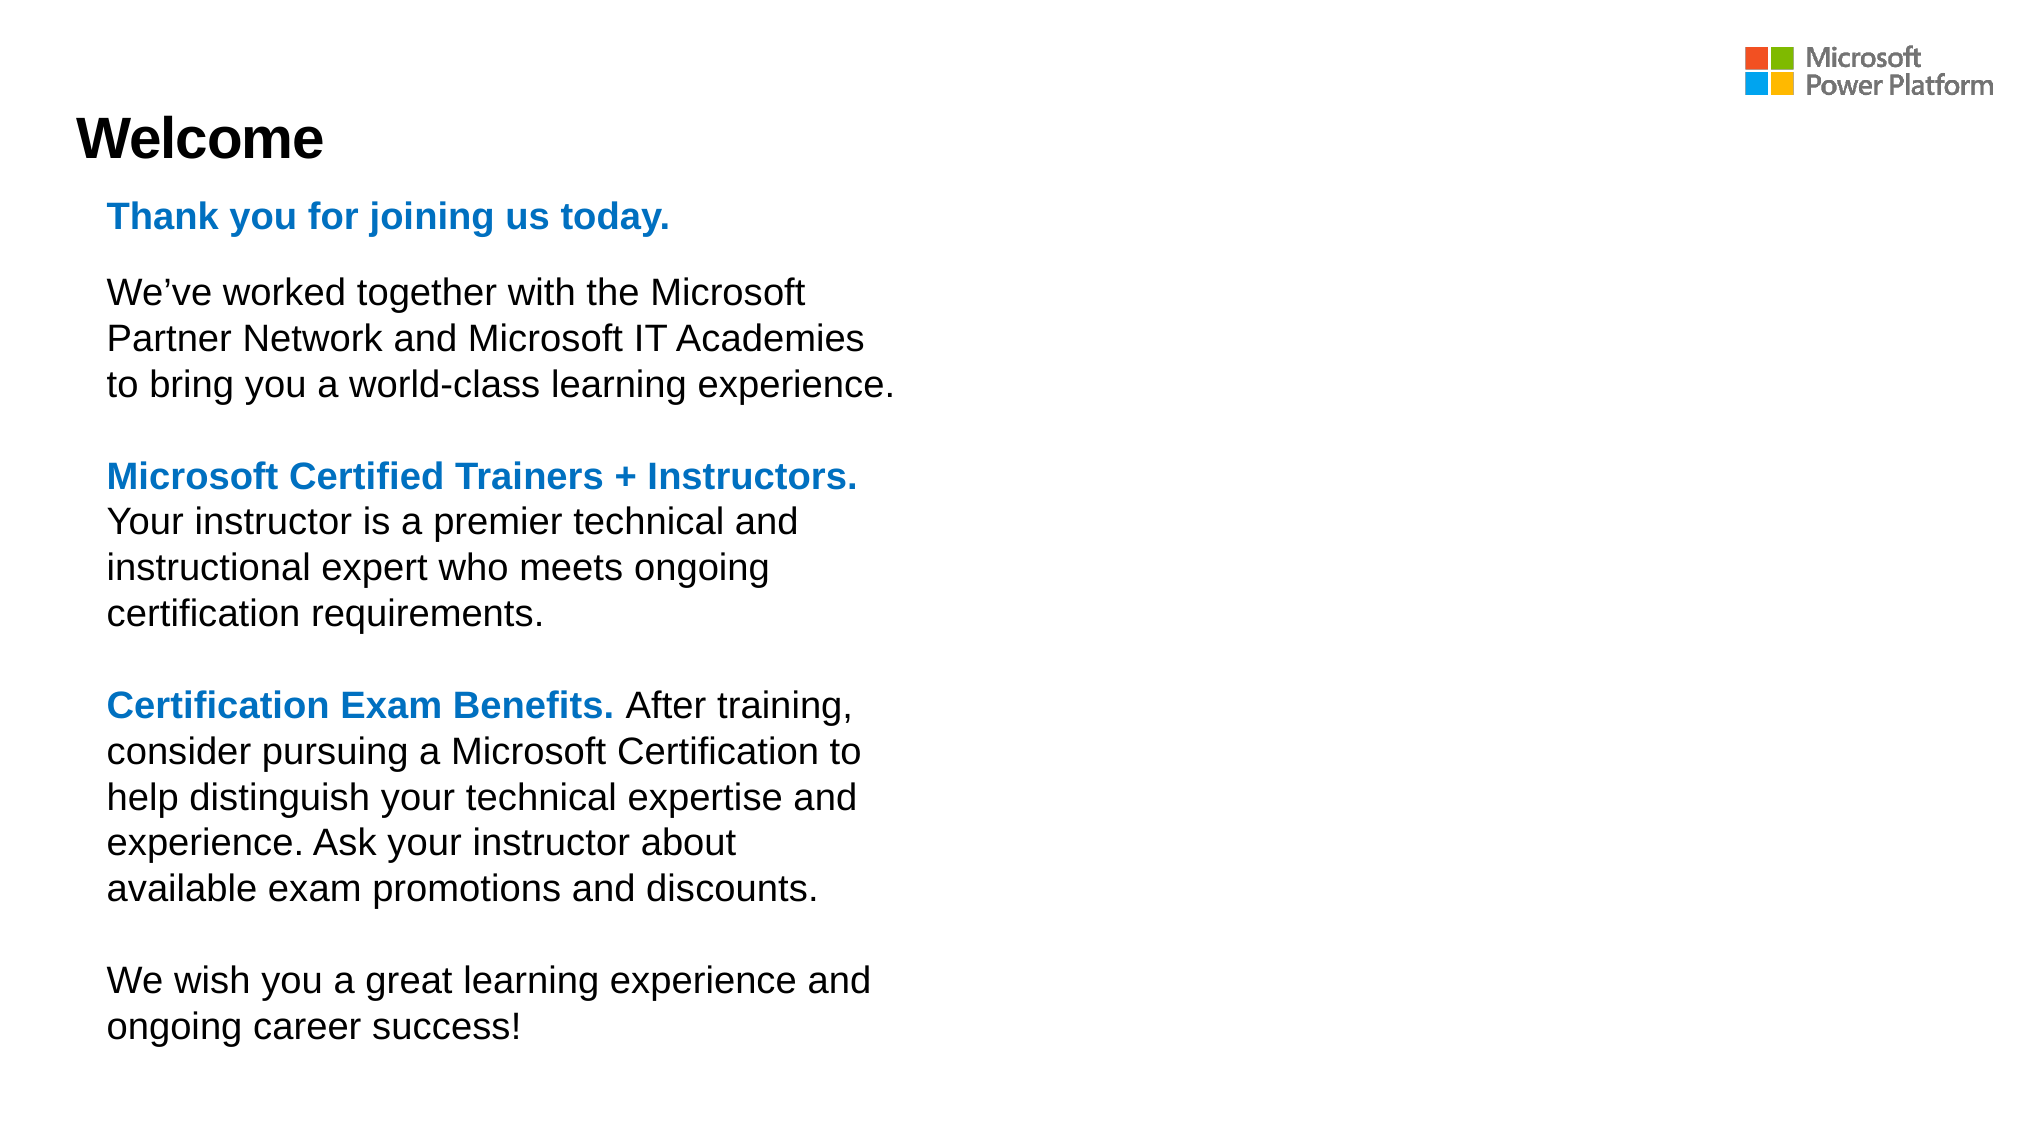

# Welcome
Thank you for joining us today.

We’ve worked together with the Microsoft Partner Network and Microsoft IT Academies to bring you a world-class learning experience.

Microsoft Certified Trainers + Instructors. Your instructor is a premier technical and instructional expert who meets ongoing certification requirements.

Certification Exam Benefits. After training, consider pursuing a Microsoft Certification to help distinguish your technical expertise and experience. Ask your instructor about available exam promotions and discounts.

We wish you a great learning experience and ongoing career success!